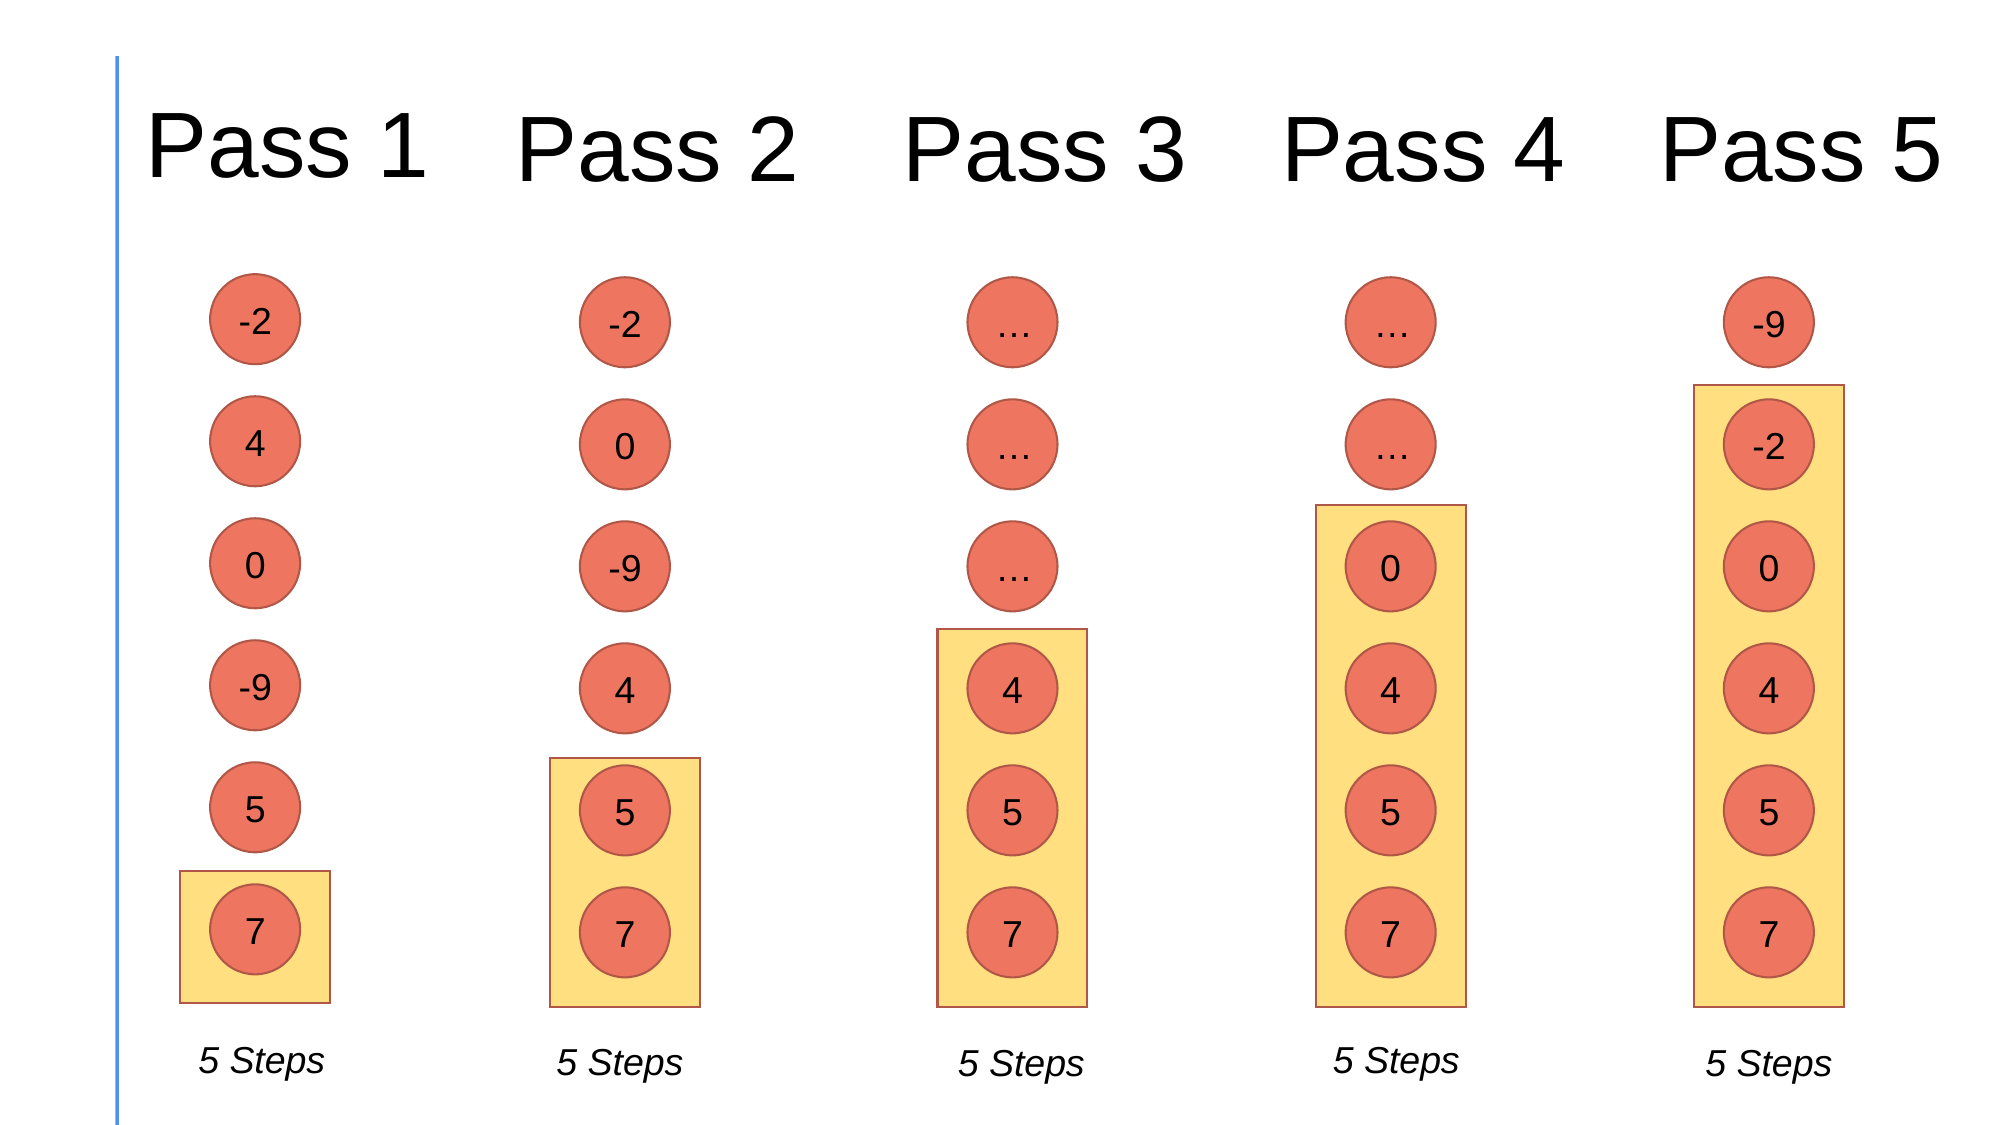

Pass 1
-2
4
0
-9
5
7

Pass 2
-2
0
-9
4
5
7

Pass 3
…
…
…
4
5
7

Pass 4
…
…
0
4
5
7

Pass 5
-9
-2
0
4
5
7

5 Steps
5 Steps
5 Steps
5 Steps
5 Steps